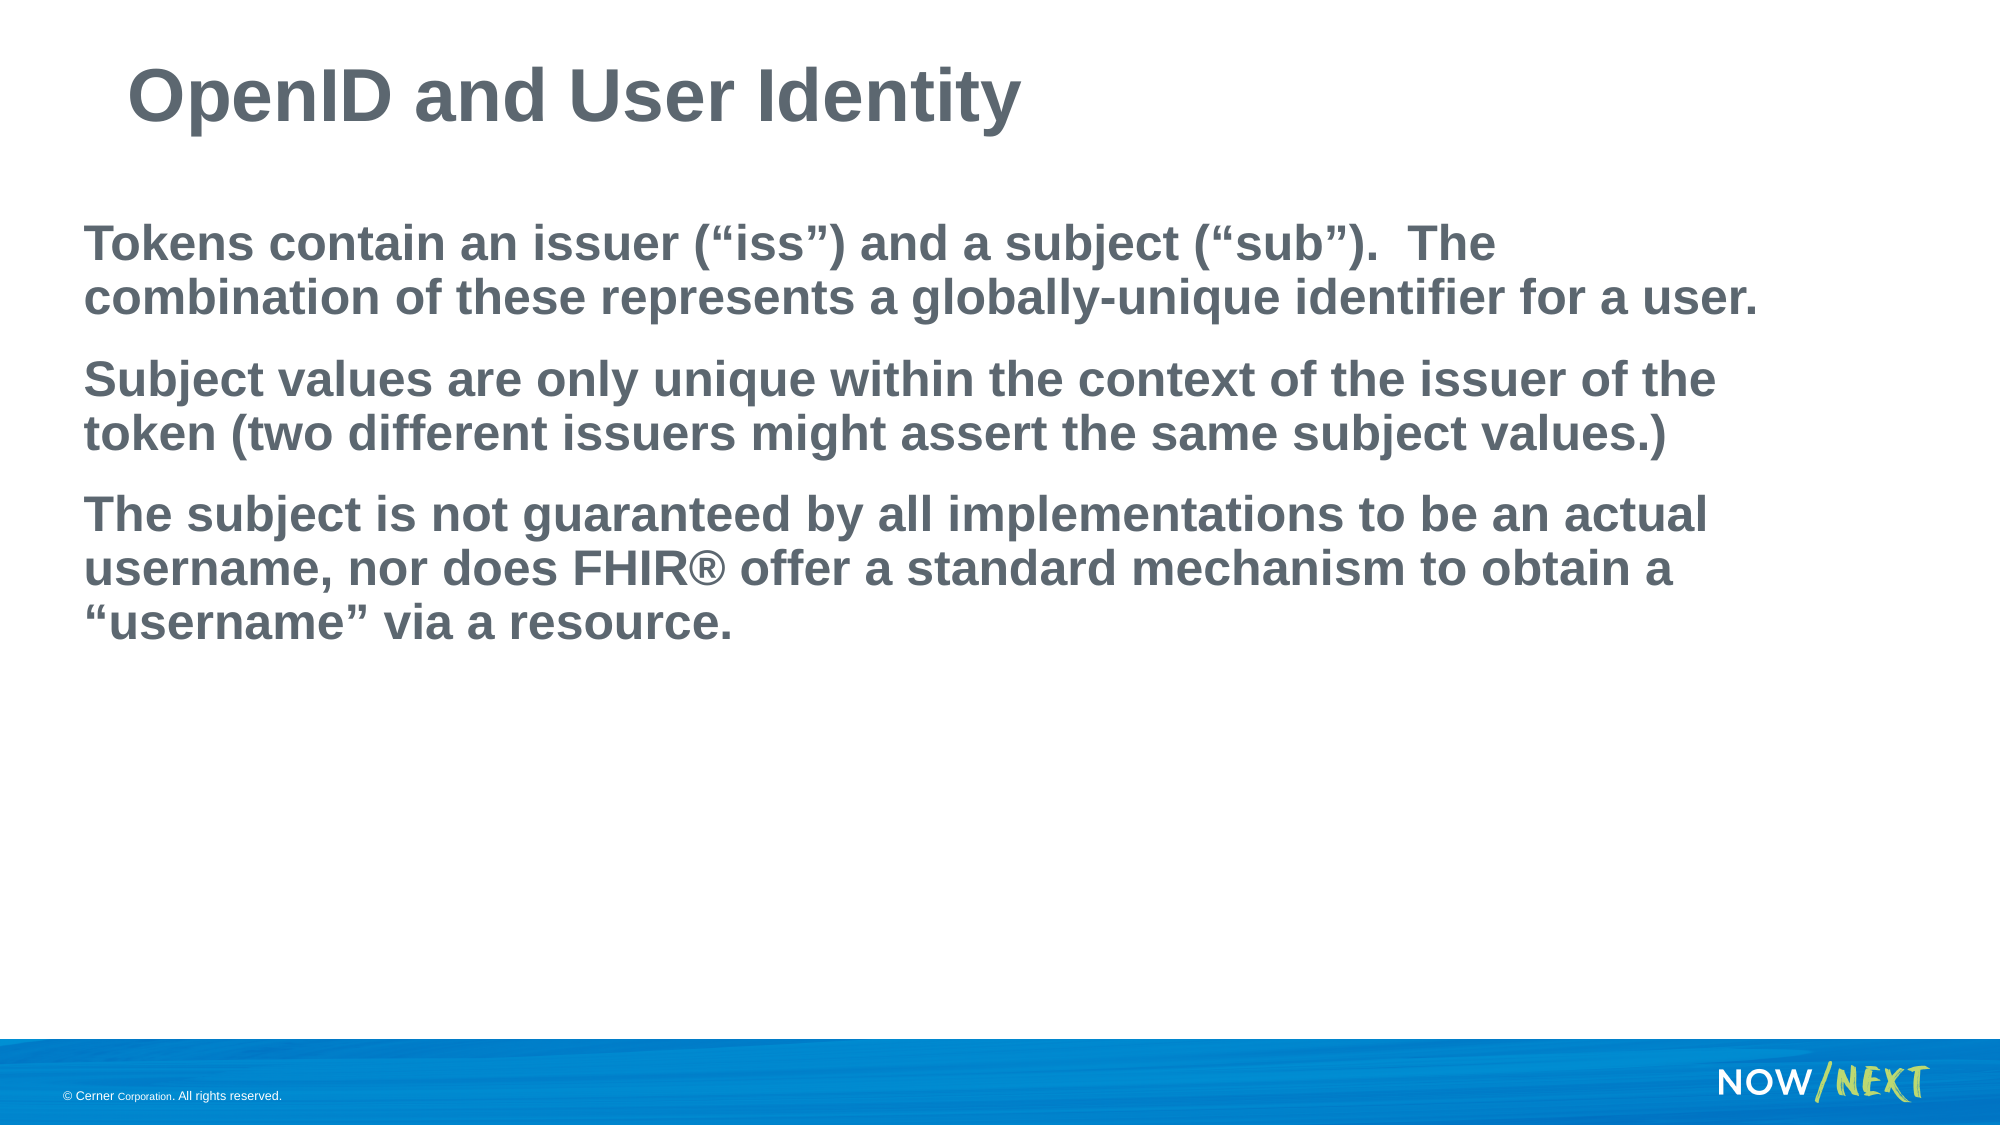

# OpenID and User Identity
Tokens contain an issuer (“iss”) and a subject (“sub”).  The combination of these represents a globally-unique identifier for a user.
Subject values are only unique within the context of the issuer of the token (two different issuers might assert the same subject values.)
The subject is not guaranteed by all implementations to be an actual username, nor does FHIR® offer a standard mechanism to obtain a “username” via a resource.